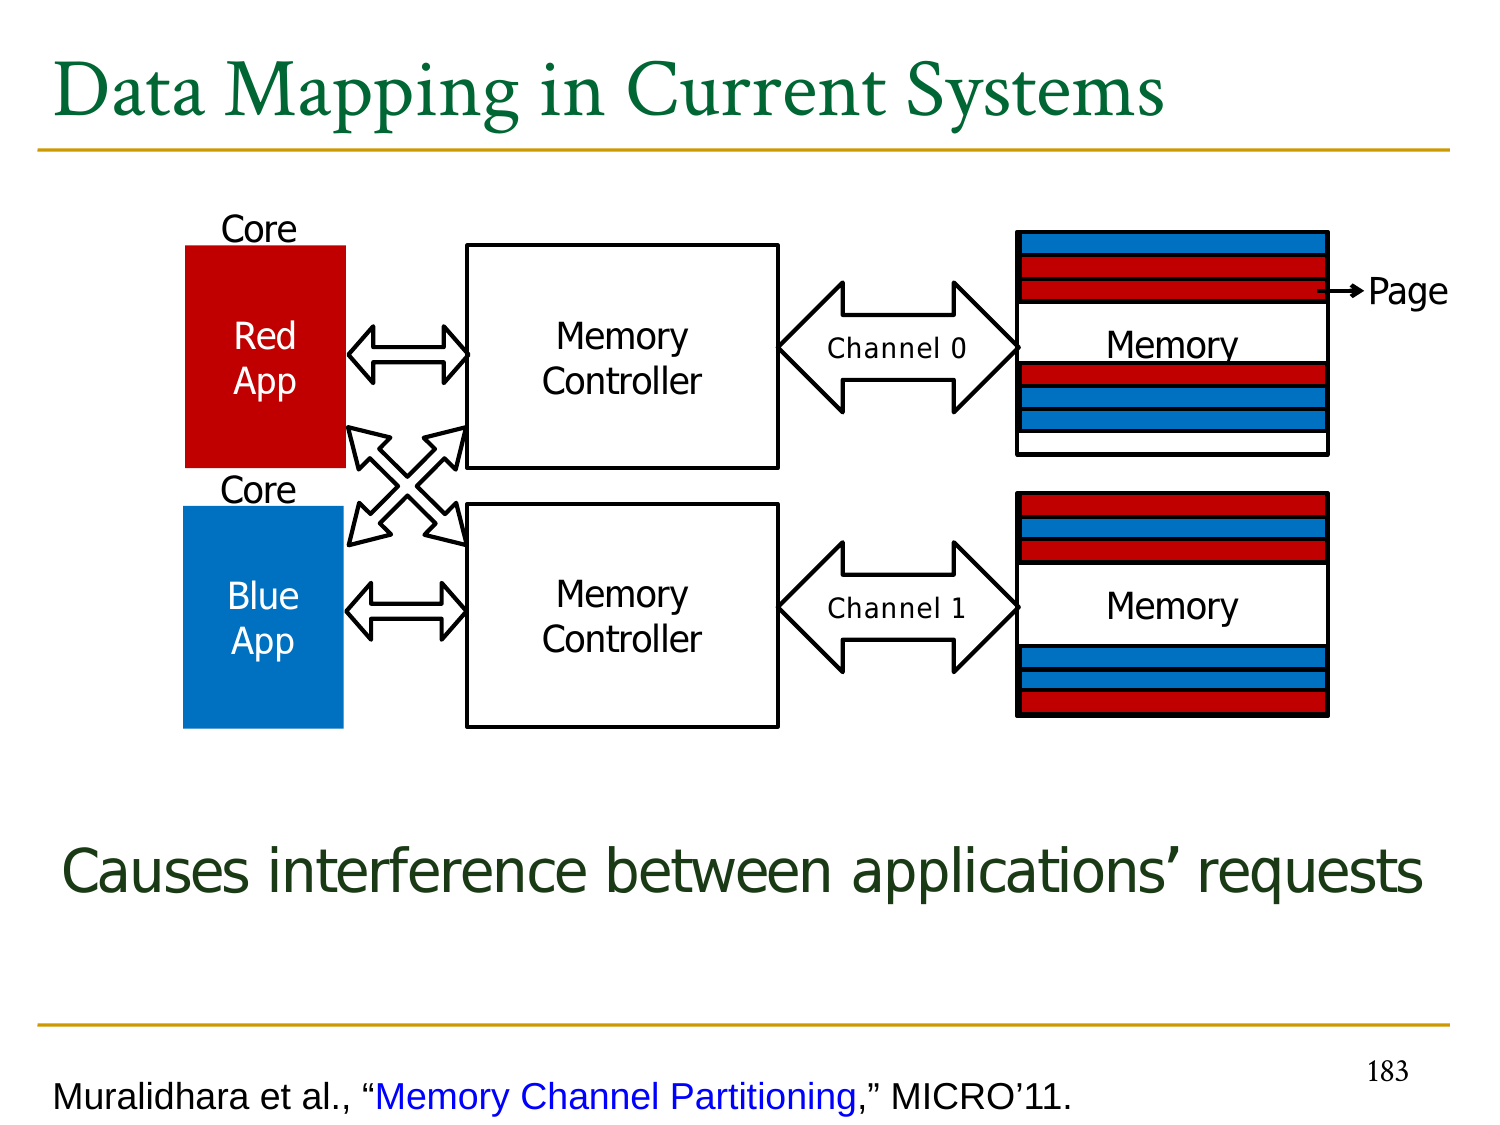

# Data Mapping in Current Systems
Core

Memory

Red App
Memory Controller

Page

Channel 0

Core

Memory

Memory Controller
Blue App

Channel 1

Causes interference between applications’ requests
183
Muralidhara et al., “Memory Channel Partitioning,” MICRO’11.